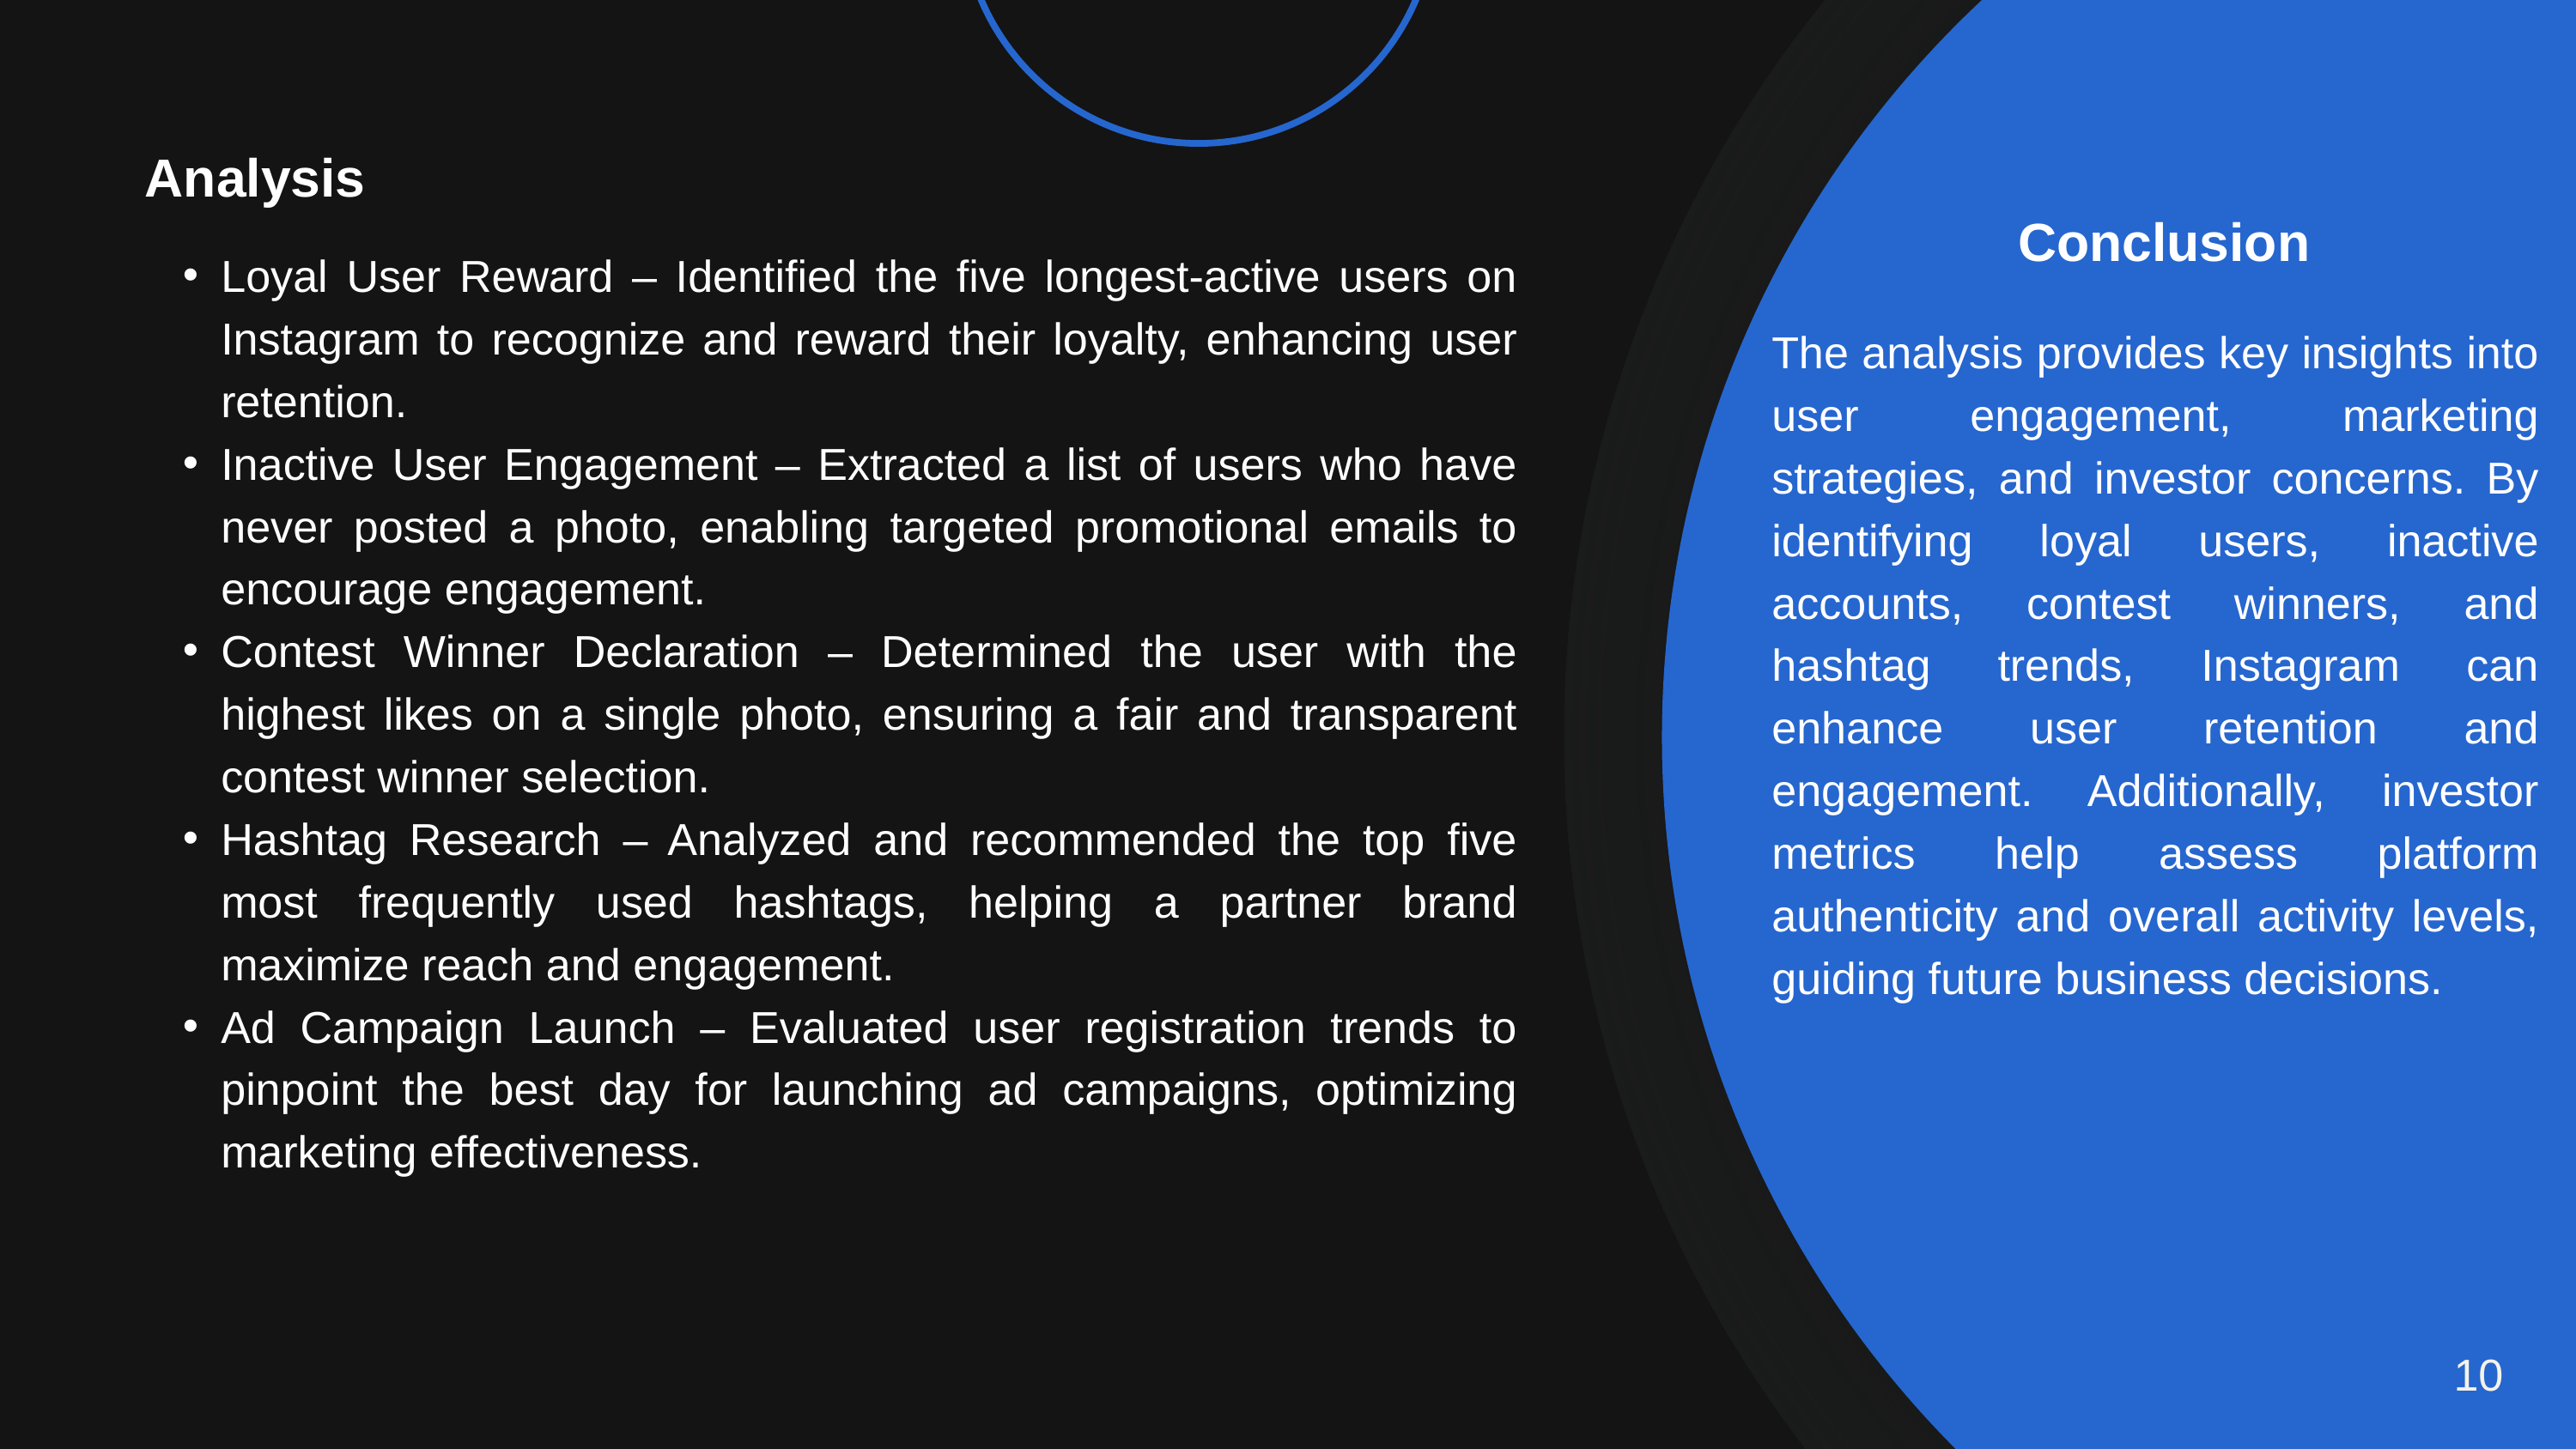

Analysis
Conclusion
Loyal User Reward – Identified the five longest-active users on Instagram to recognize and reward their loyalty, enhancing user retention.
Inactive User Engagement – Extracted a list of users who have never posted a photo, enabling targeted promotional emails to encourage engagement.
Contest Winner Declaration – Determined the user with the highest likes on a single photo, ensuring a fair and transparent contest winner selection.
Hashtag Research – Analyzed and recommended the top five most frequently used hashtags, helping a partner brand maximize reach and engagement.
Ad Campaign Launch – Evaluated user registration trends to pinpoint the best day for launching ad campaigns, optimizing marketing effectiveness.

The analysis provides key insights into user engagement, marketing strategies, and investor concerns. By identifying loyal users, inactive accounts, contest winners, and hashtag trends, Instagram can enhance user retention and engagement. Additionally, investor metrics help assess platform authenticity and overall activity levels, guiding future business decisions.

10